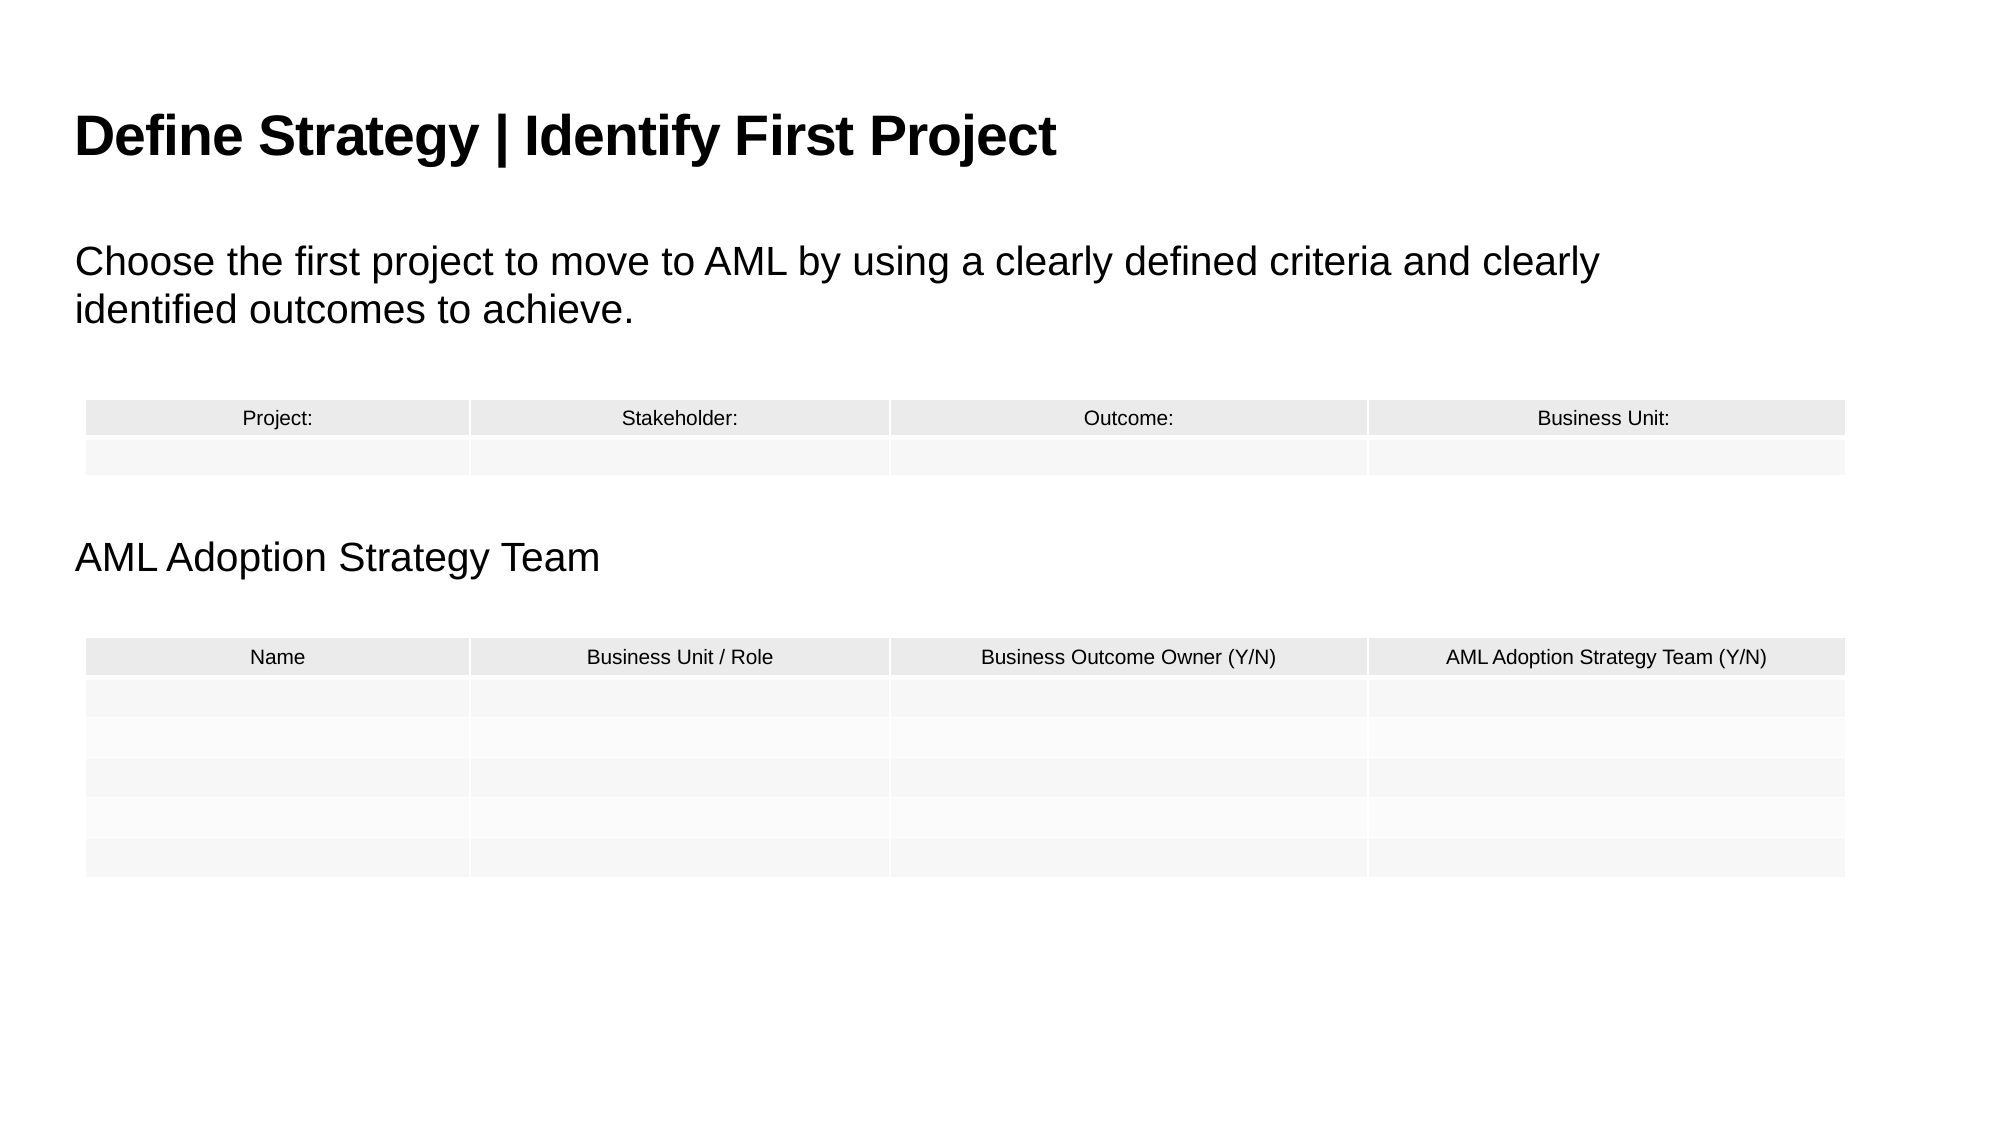

# Define Strategy | Identify First Project
Choose the first project to move to AML by using a clearly defined criteria and clearly identified outcomes to achieve.
| Project: | Stakeholder: | Outcome: | Business Unit: |
| --- | --- | --- | --- |
|  |  |  |  |
AML Adoption Strategy Team
| Name | Business Unit / Role | Business Outcome Owner (Y/N) | AML Adoption Strategy Team (Y/N) |
| --- | --- | --- | --- |
|  |  |  |  |
|  |  |  |  |
|  |  |  |  |
|  |  |  |  |
|  |  |  |  |